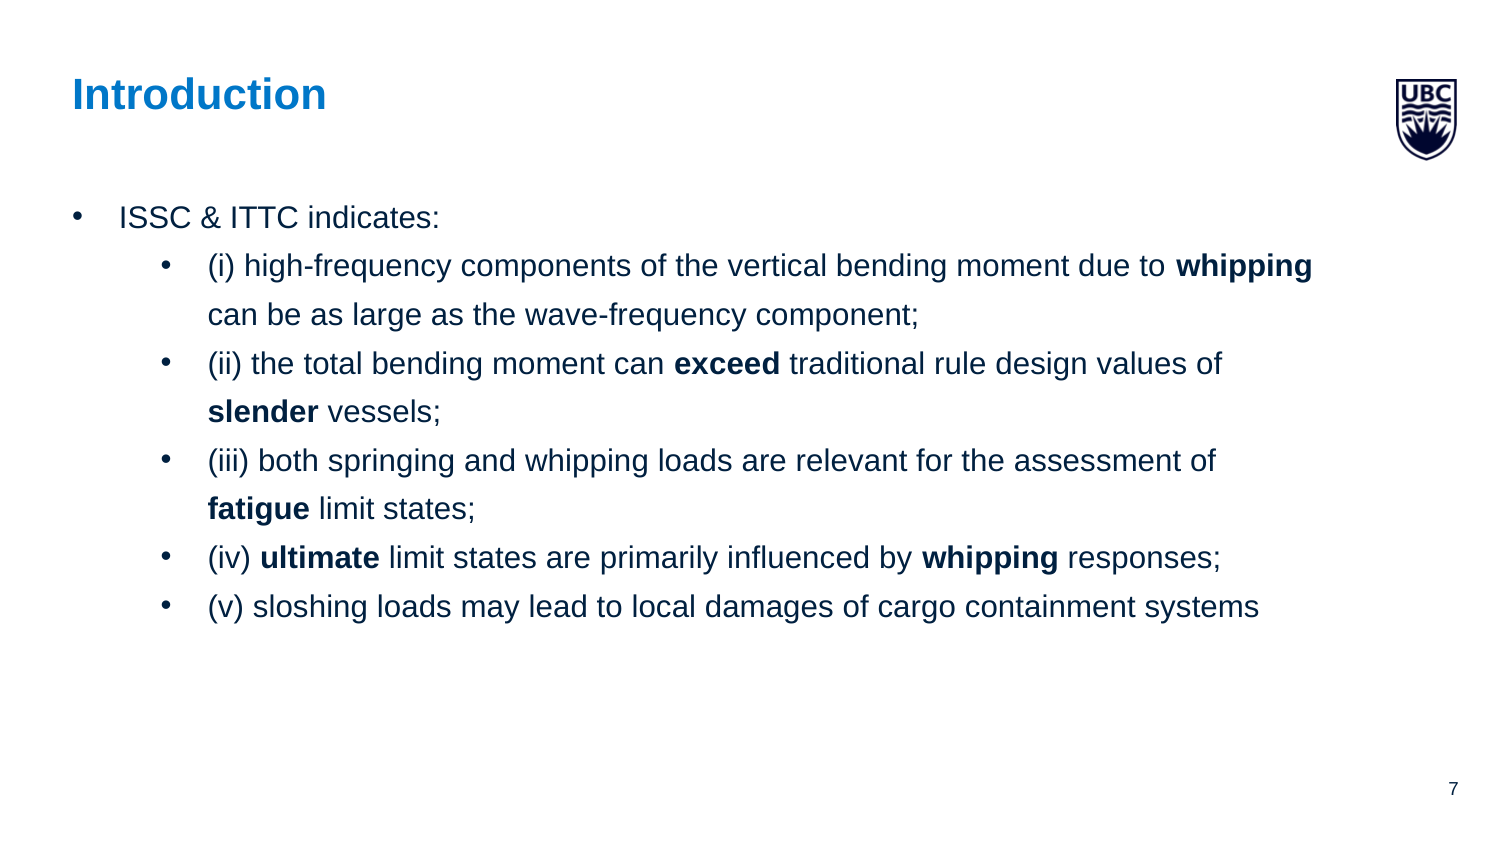

# Introduction
ISSC & ITTC indicates:
(i) high-frequency components of the vertical bending moment due to whipping can be as large as the wave-frequency component;
(ii) the total bending moment can exceed traditional rule design values of slender vessels;
(iii) both springing and whipping loads are relevant for the assessment of fatigue limit states;
(iv) ultimate limit states are primarily influenced by whipping responses;
(v) sloshing loads may lead to local damages of cargo containment systems